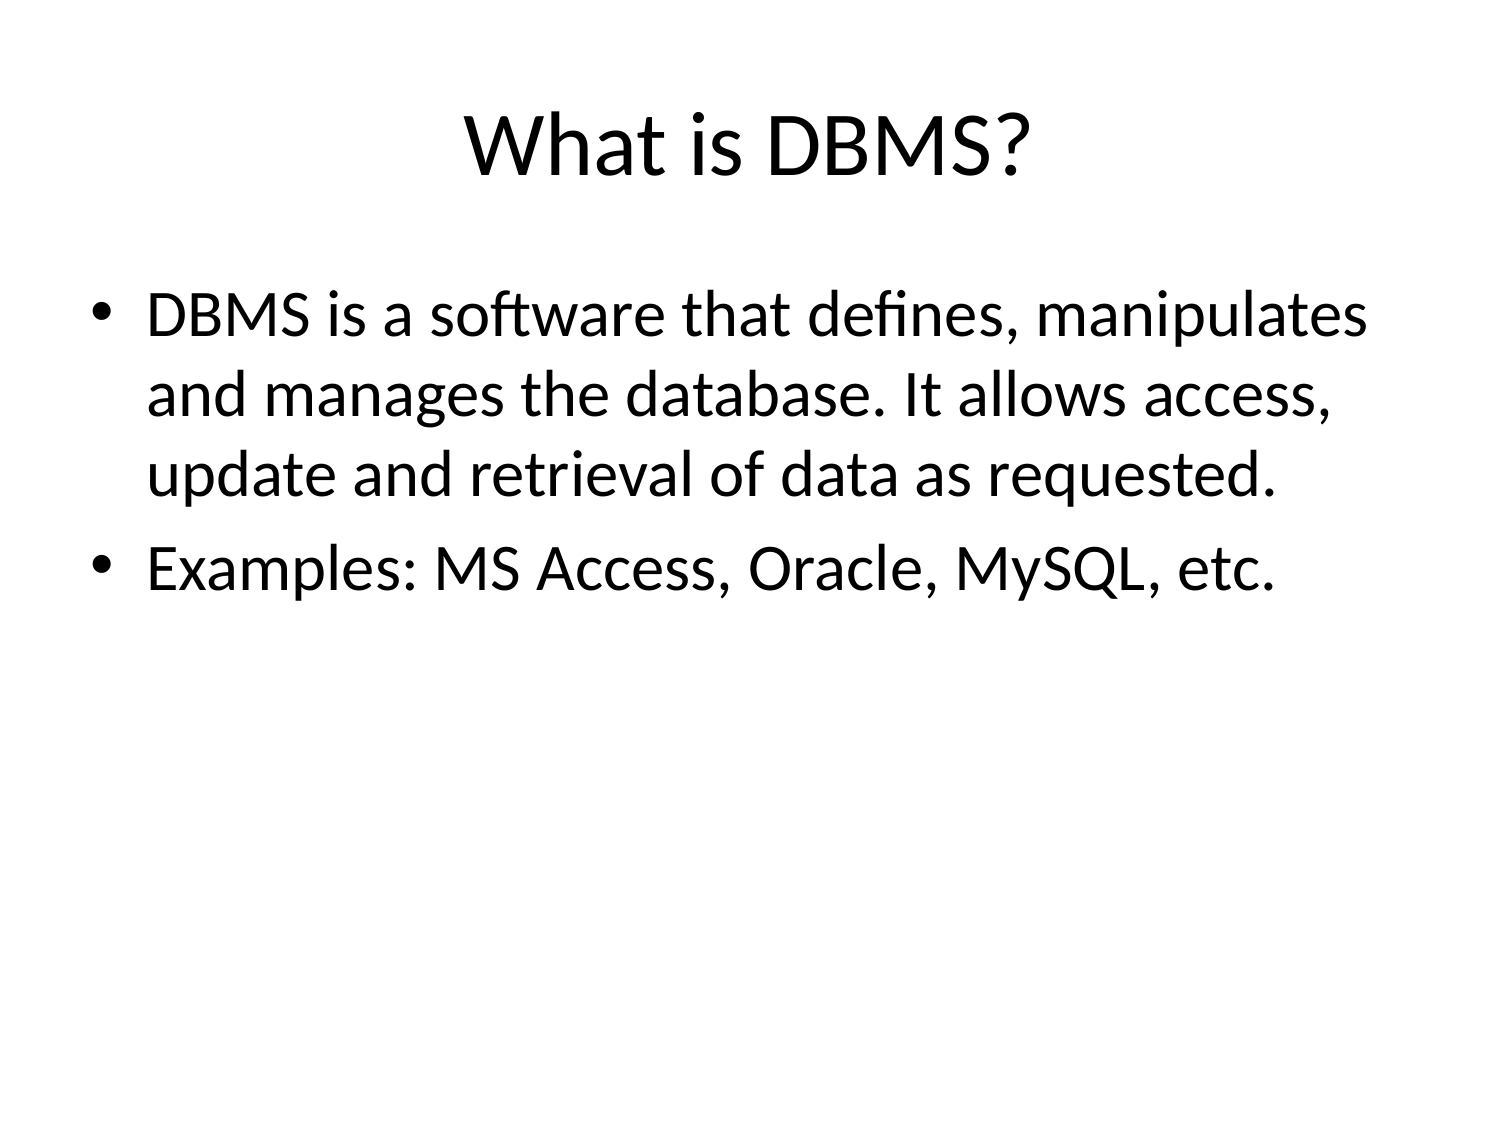

# What is DBMS?
DBMS is a software that defines, manipulates and manages the database. It allows access, update and retrieval of data as requested.
Examples: MS Access, Oracle, MySQL, etc.